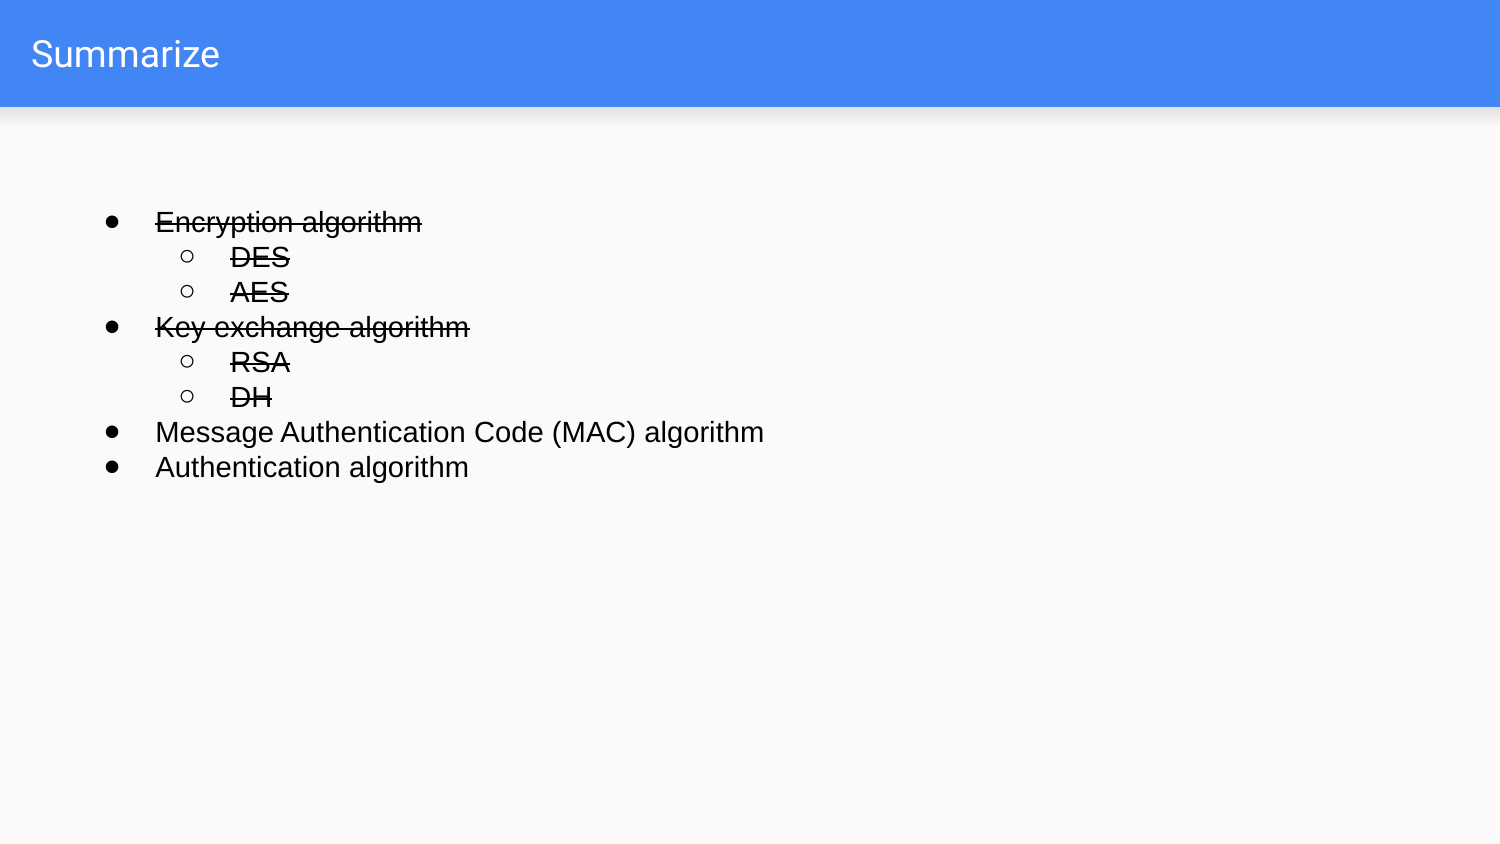

# Summarize
Encryption algorithm
DES
AES
Key exchange algorithm
RSA
DH
Message Authentication Code (MAC) algorithm
Authentication algorithm